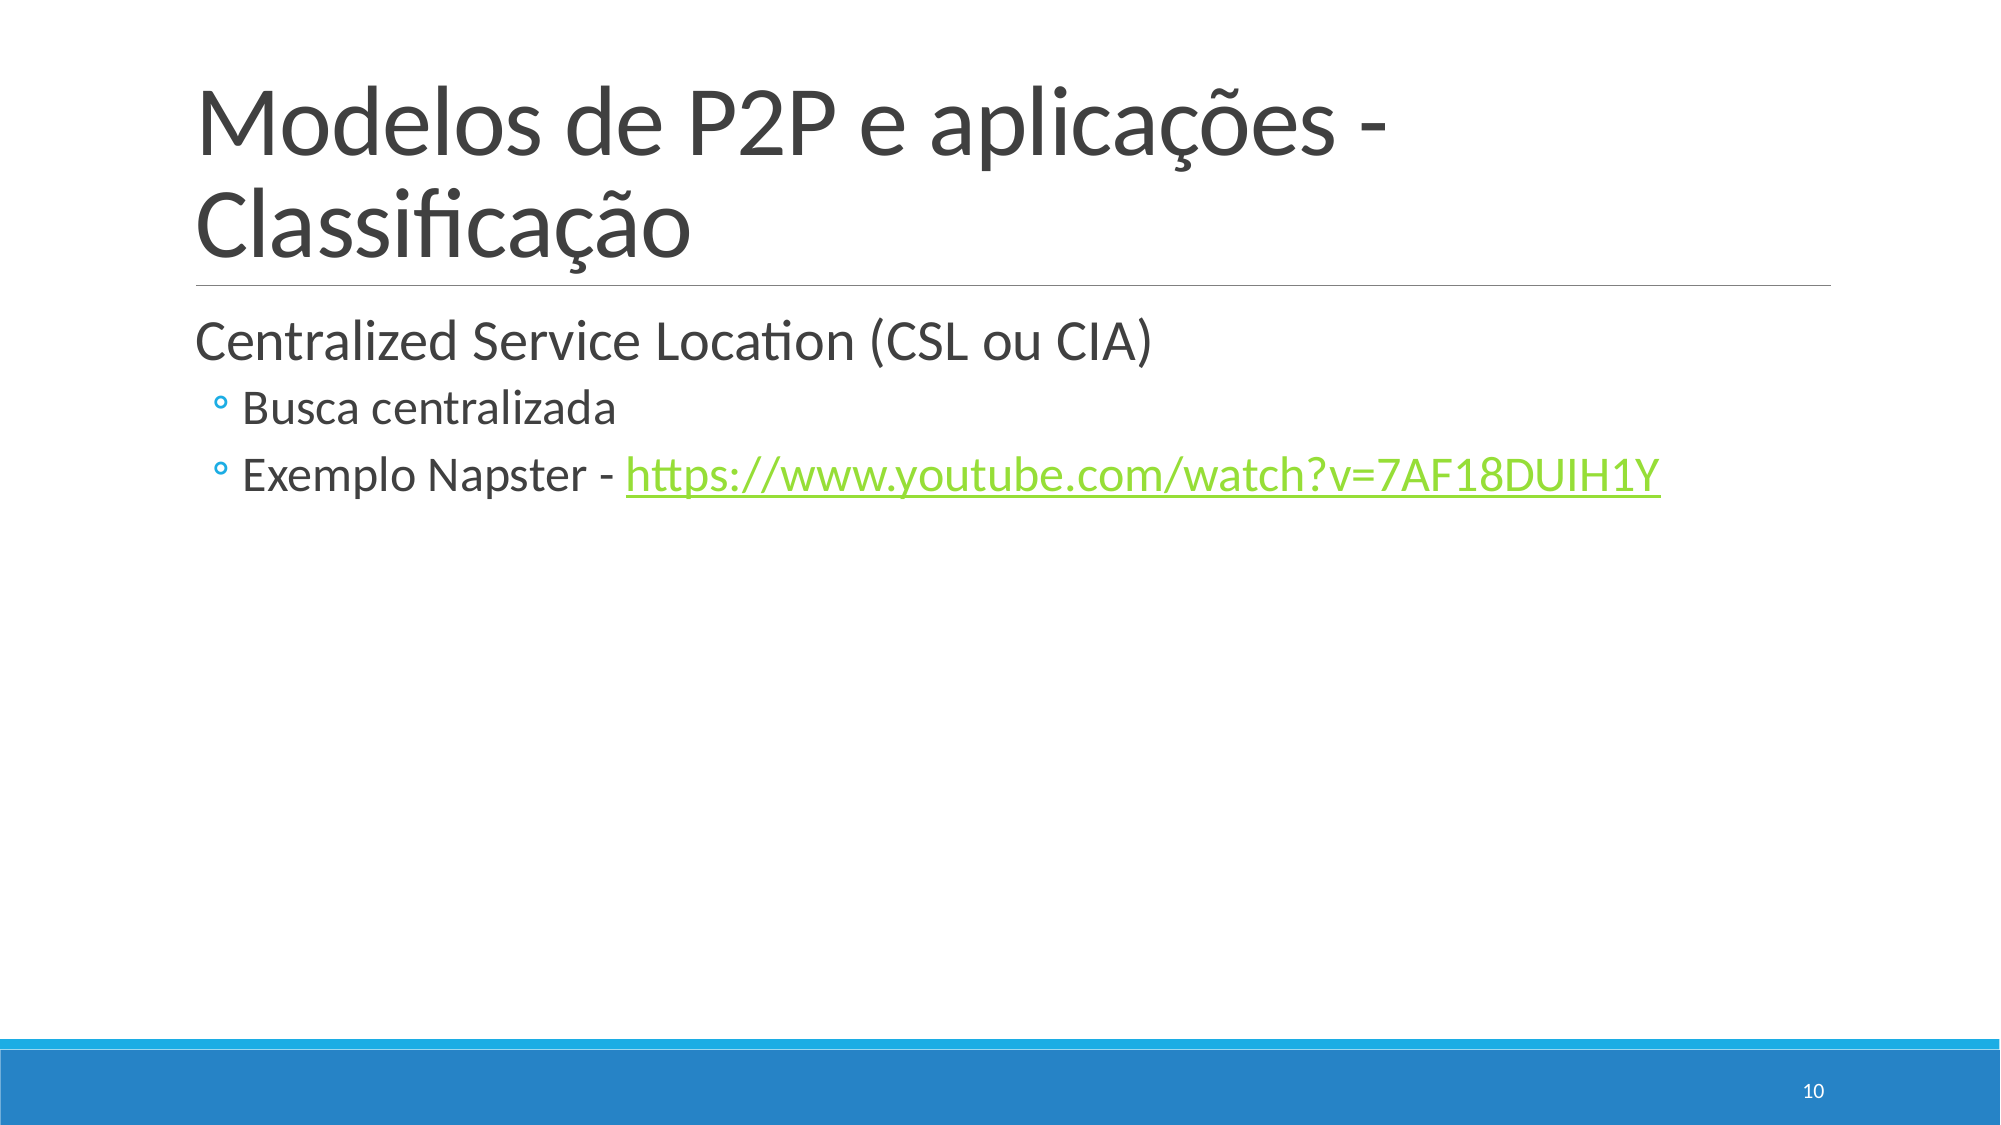

# Modelos de P2P e aplicações - Classificação
Centralized Service Location (CSL ou CIA)
Busca centralizada
Exemplo Napster - https://www.youtube.com/watch?v=7AF18DUIH1Y

10